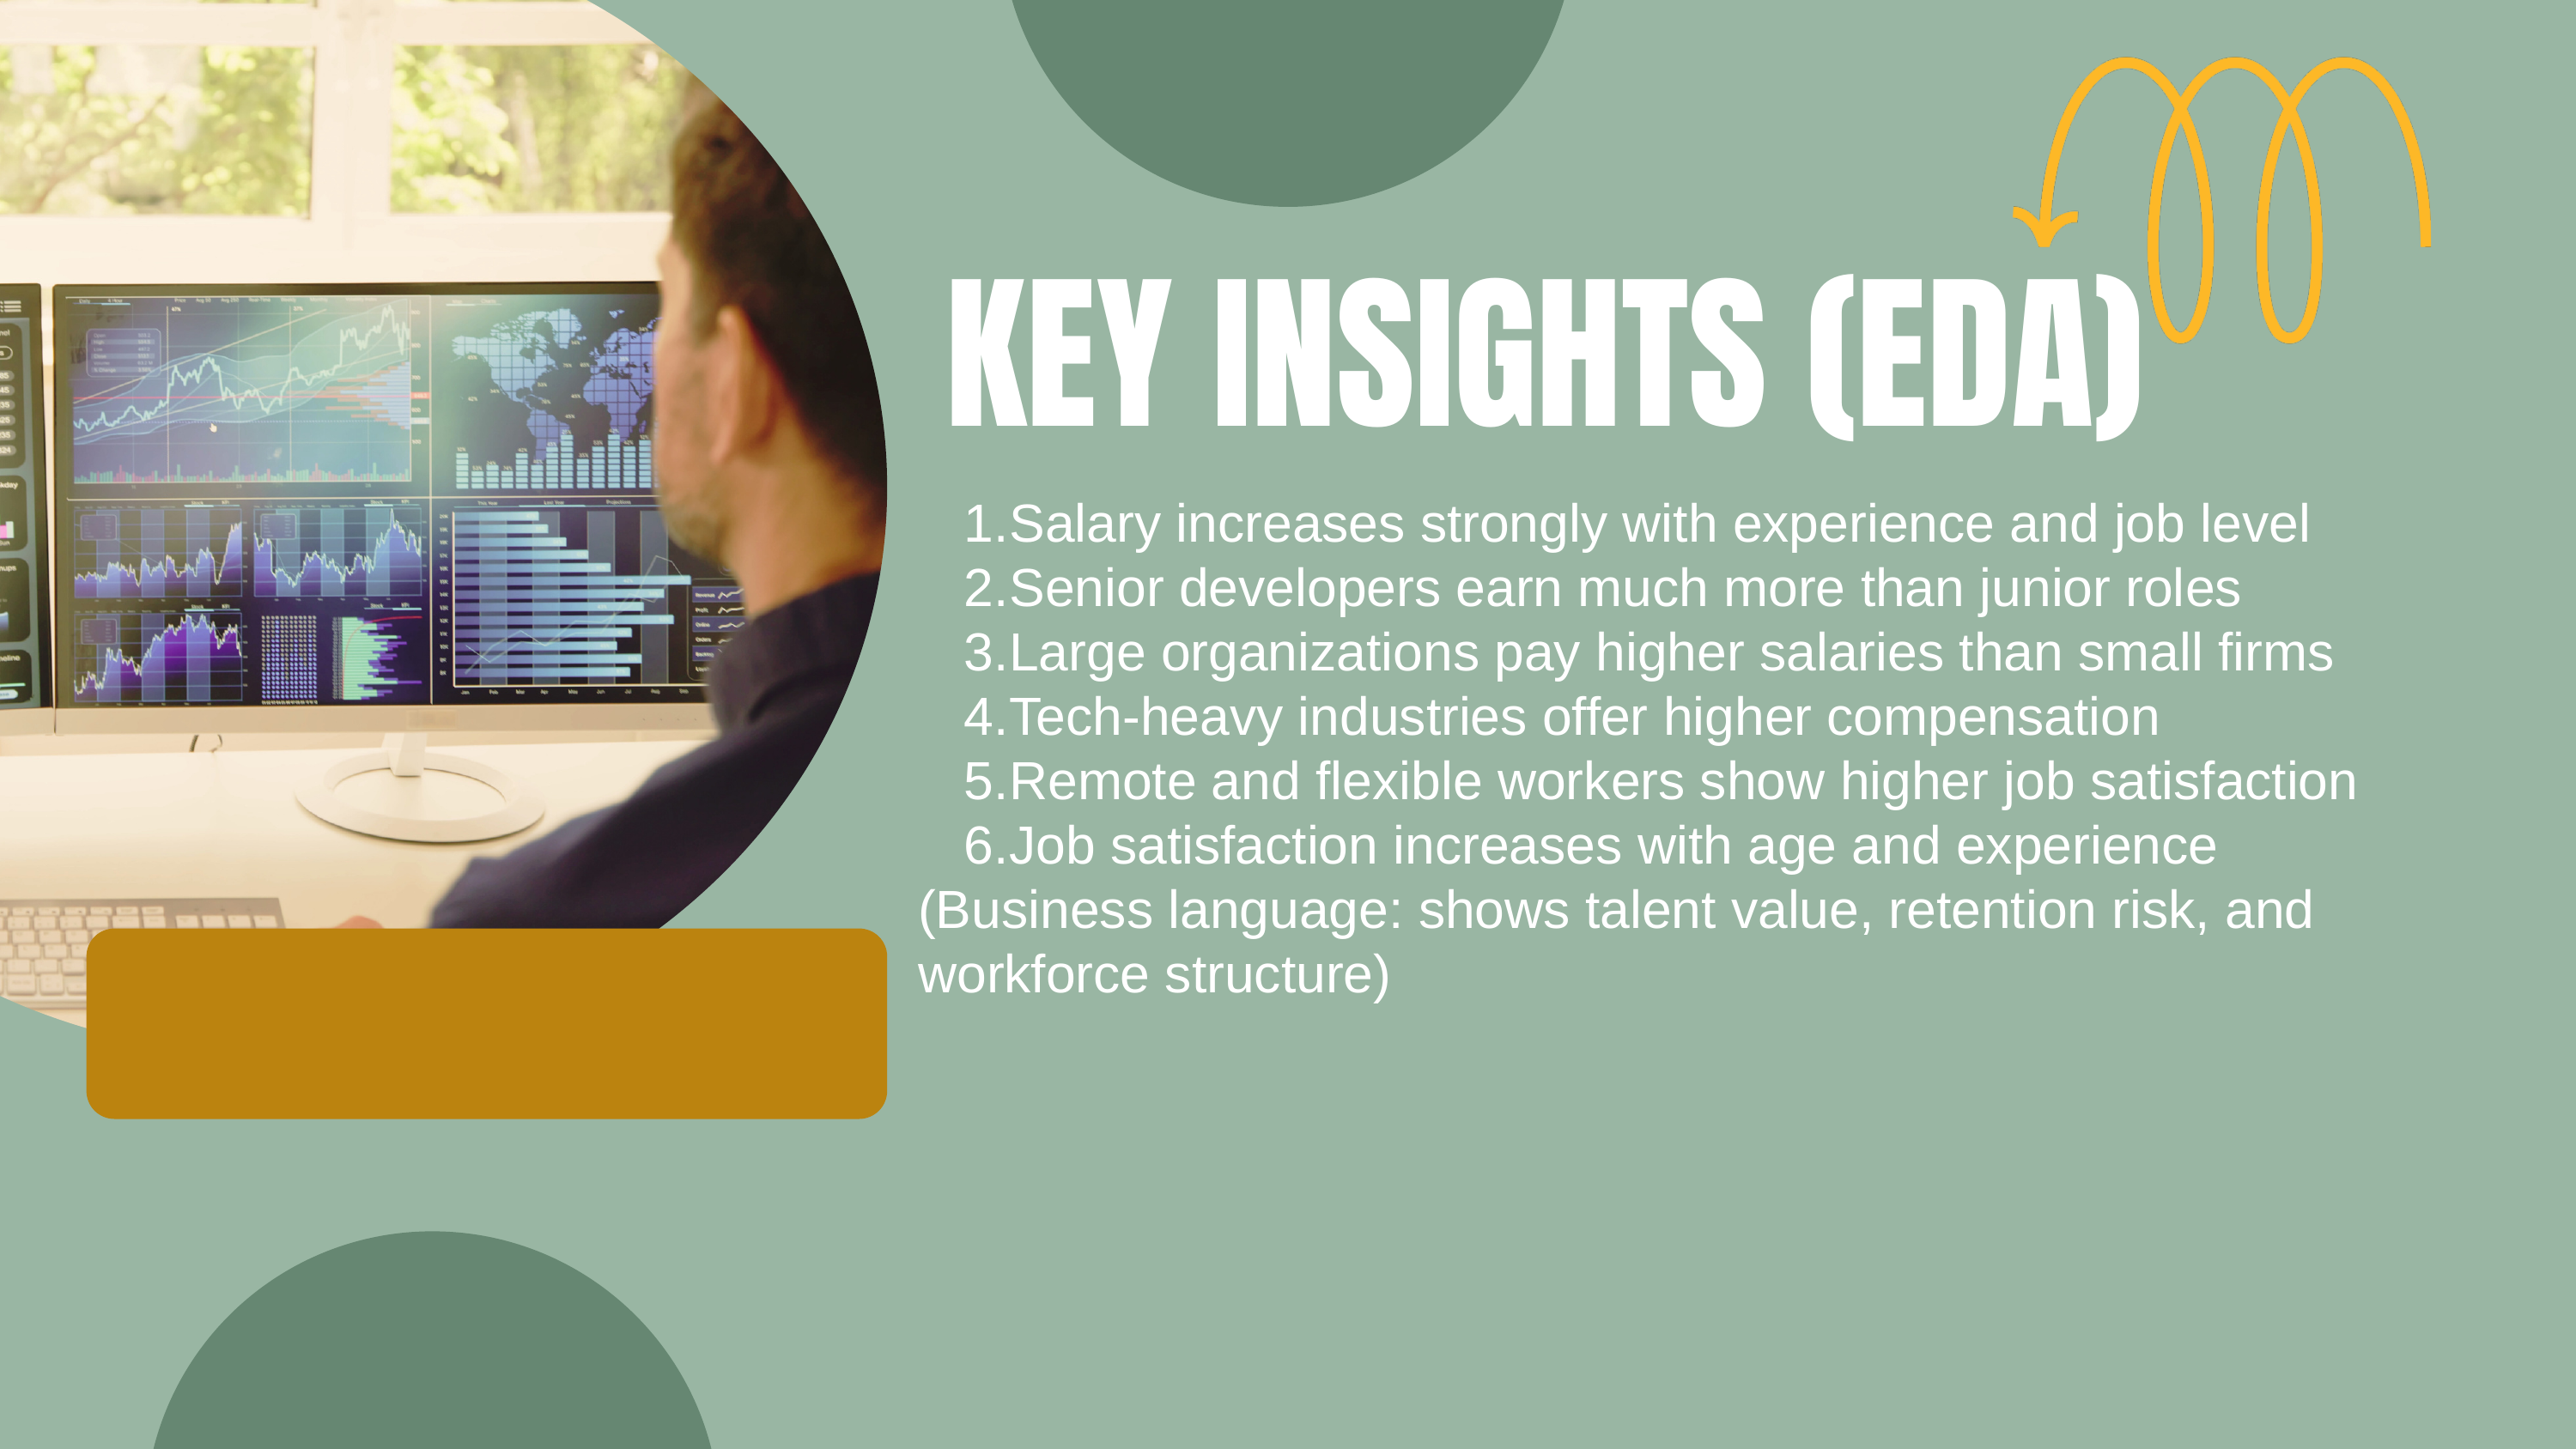

KEY INSIGHTS (EDA)
Salary increases strongly with experience and job level
Senior developers earn much more than junior roles
Large organizations pay higher salaries than small firms
Tech-heavy industries offer higher compensation
Remote and flexible workers show higher job satisfaction
Job satisfaction increases with age and experience
(Business language: shows talent value, retention risk, and workforce structure)